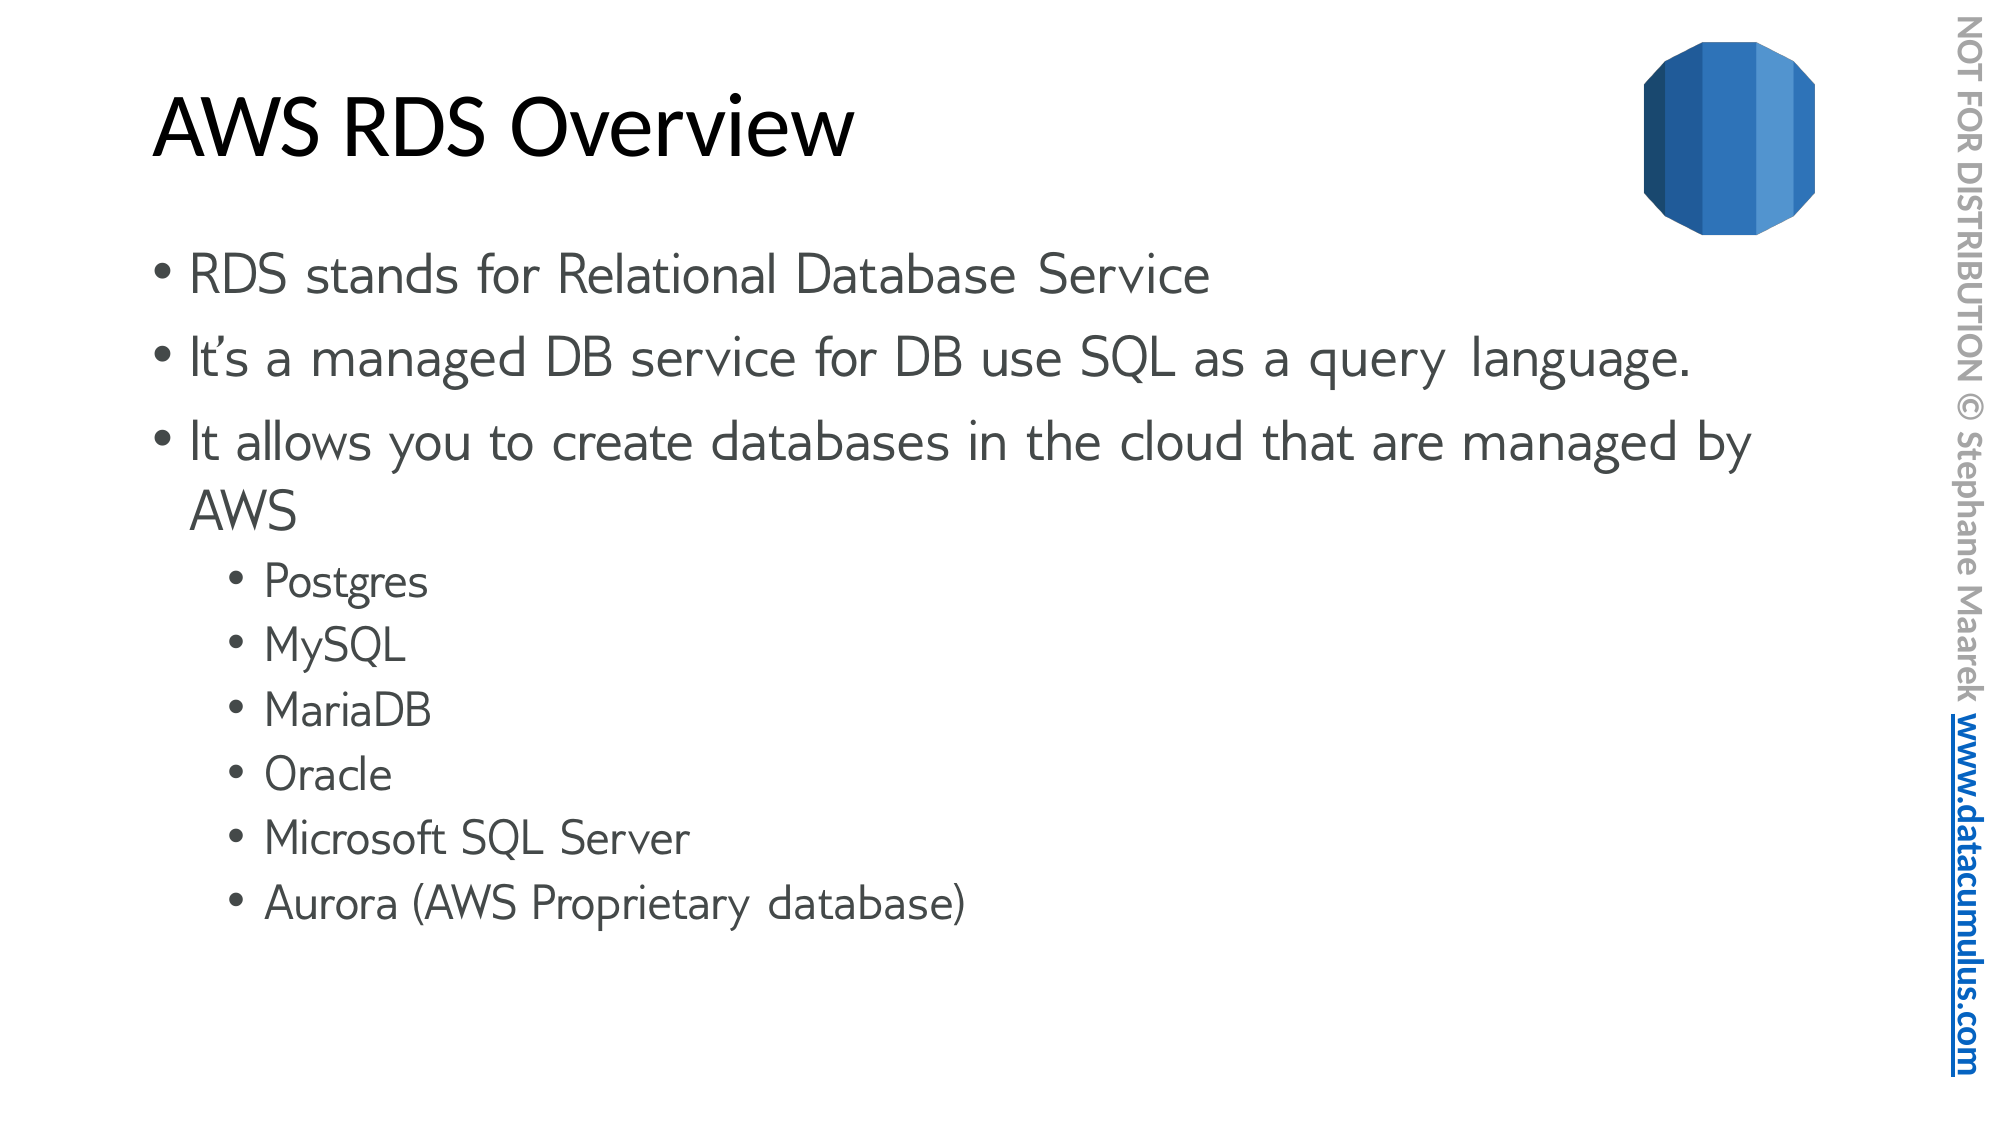

NOT FOR DISTRIBUTION © Stephane Maarek www.datacumulus.com

# AWS RDS Overview
RDS stands for Relational Database Service
It’s a managed DB service for DB use SQL as a query language.
It allows you to create databases in the cloud that are managed by AWS
Postgres
MySQL
MariaDB
Oracle
Microsoft SQL Server
Aurora (AWS Proprietary database)
© Stephane Maarek